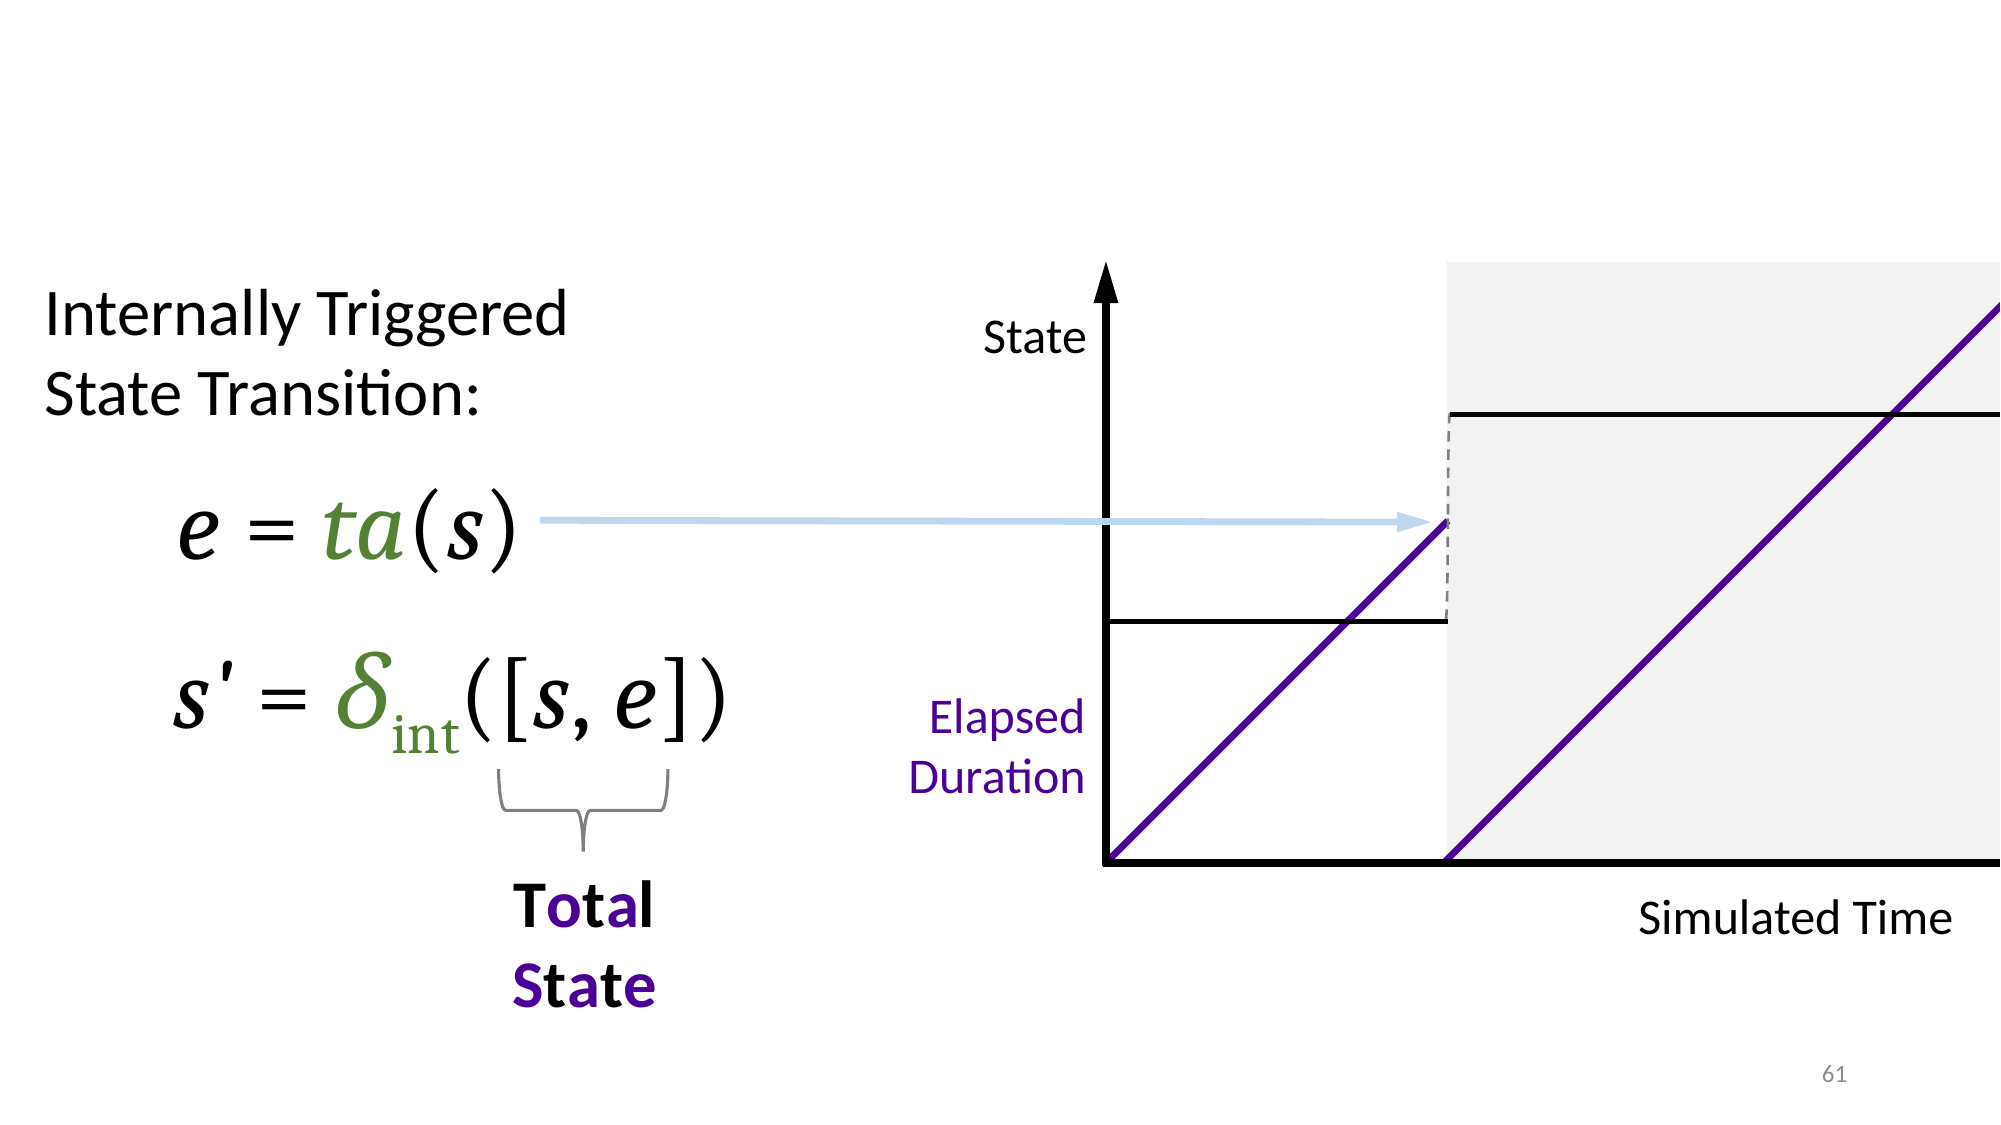

Internally Triggered
State Transition:

State

e = ta(s)
s' = δint([s, e])
Elapsed
Duration

Total
State
Simulated Time
61